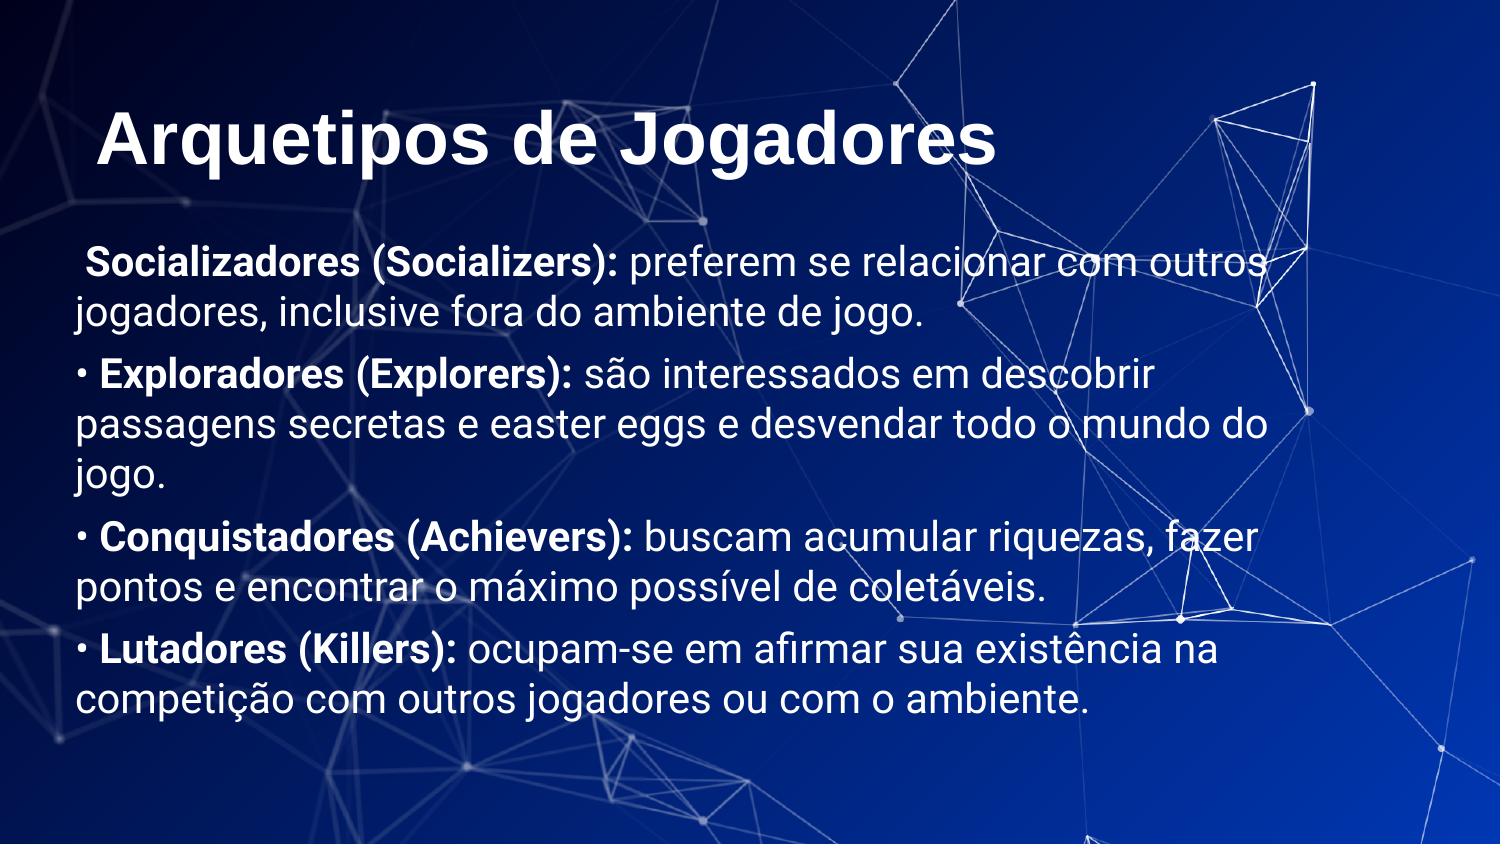

# Arquetipos de Jogadores

 Socializadores (Socializers): preferem se relacionar com outros jogadores, inclusive fora do ambiente de jogo.
• Exploradores (Explorers): são interessados em descobrir passagens secretas e easter eggs e desvendar todo o mundo do jogo.
• Conquistadores (Achievers): buscam acumular riquezas, fazer pontos e encontrar o máximo possível de coletáveis.
• Lutadores (Killers): ocupam-se em afirmar sua existência na competição com outros jogadores ou com o ambiente.

7